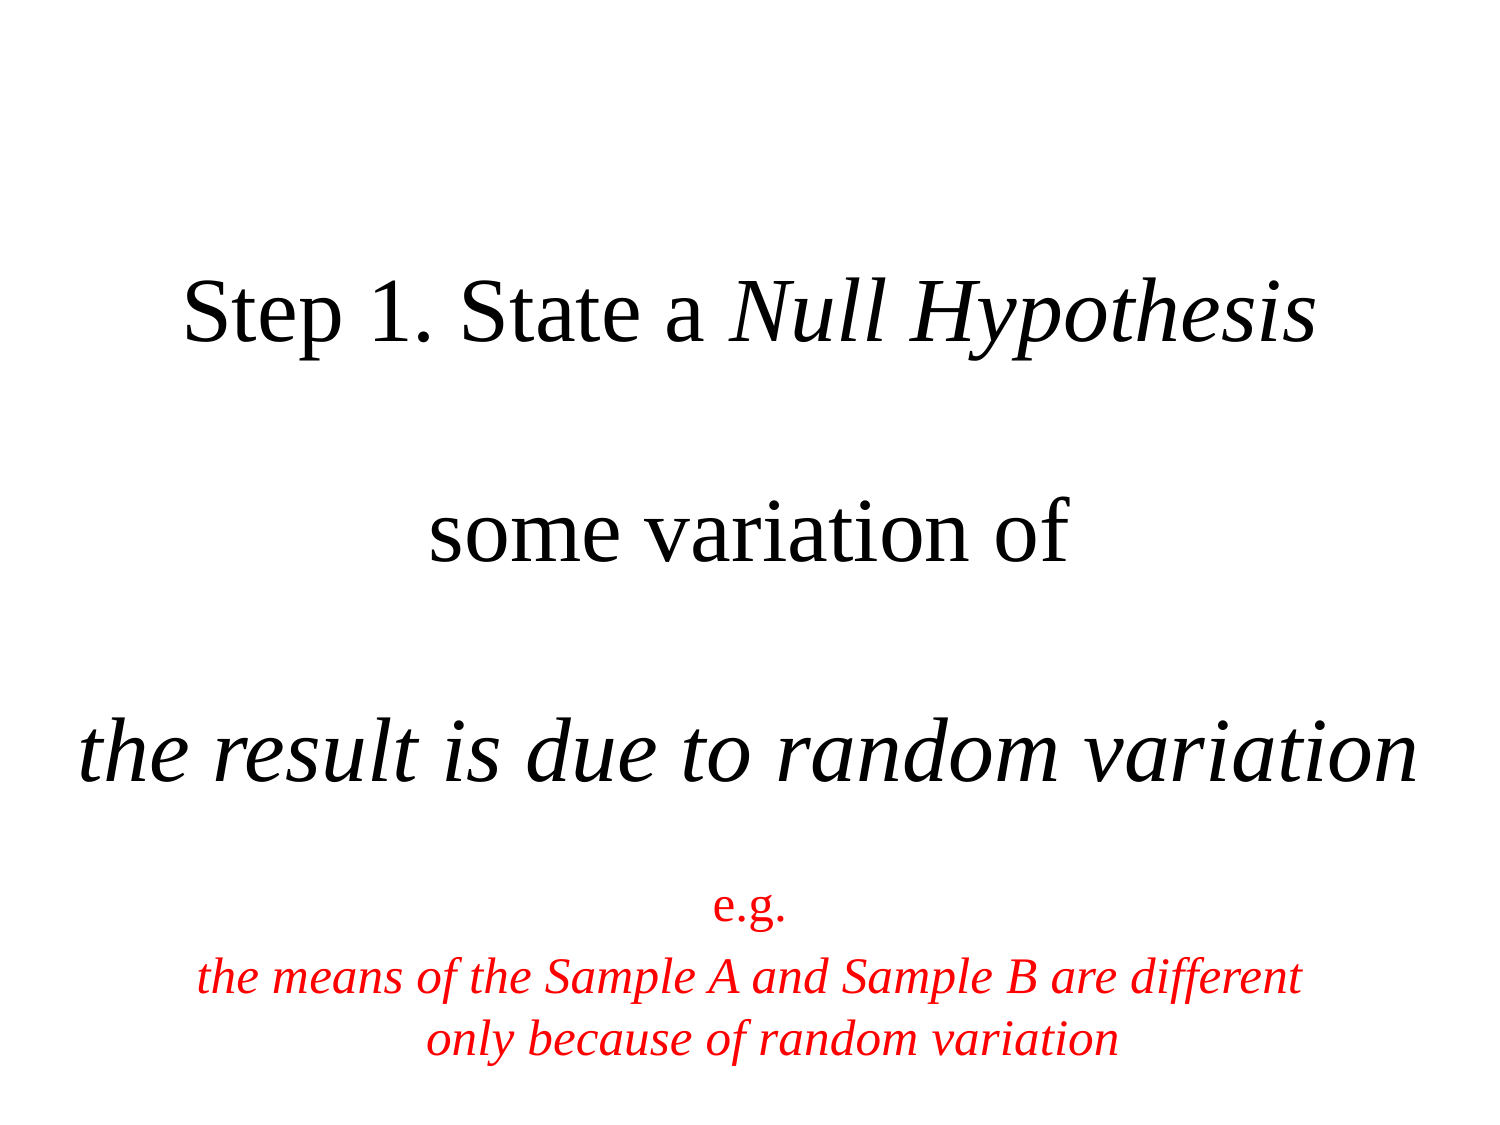

# Step 1. State a Null Hypothesis some variation of the result is due to random variation
e.g.
the means of the Sample A and Sample B are different only because of random variation